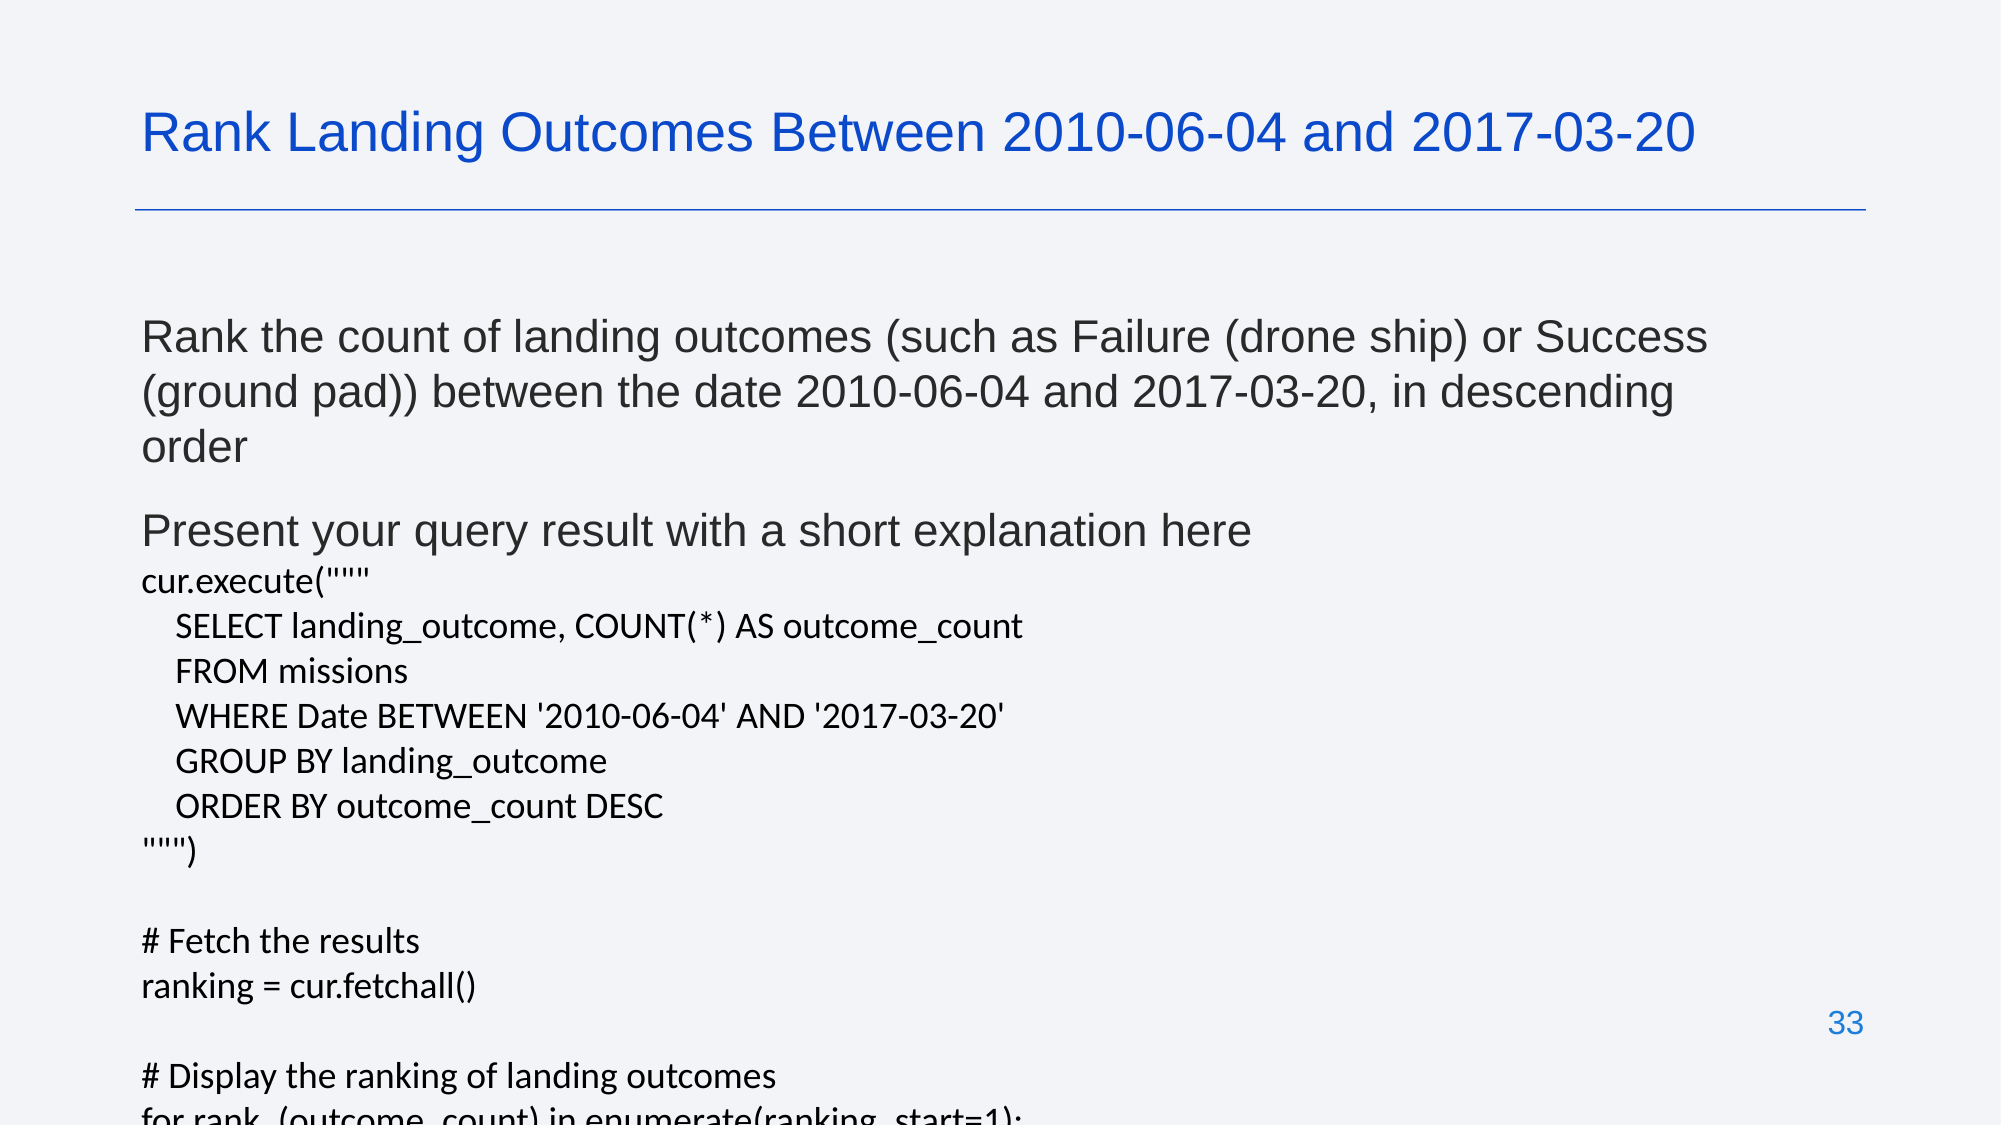

Rank Landing Outcomes Between 2010-06-04 and 2017-03-20
Rank the count of landing outcomes (such as Failure (drone ship) or Success (ground pad)) between the date 2010-06-04 and 2017-03-20, in descending order
Present your query result with a short explanation here
cur.execute("""
    SELECT landing_outcome, COUNT(*) AS outcome_count
    FROM missions
    WHERE Date BETWEEN '2010-06-04' AND '2017-03-20'
    GROUP BY landing_outcome
    ORDER BY outcome_count DESC
""")
# Fetch the results
ranking = cur.fetchall()
# Display the ranking of landing outcomes
for rank, (outcome, count) in enumerate(ranking, start=1):
    print(f"Rank {rank}: {outcome} - Count: {count}")
# Close the database connection
con.close()

33